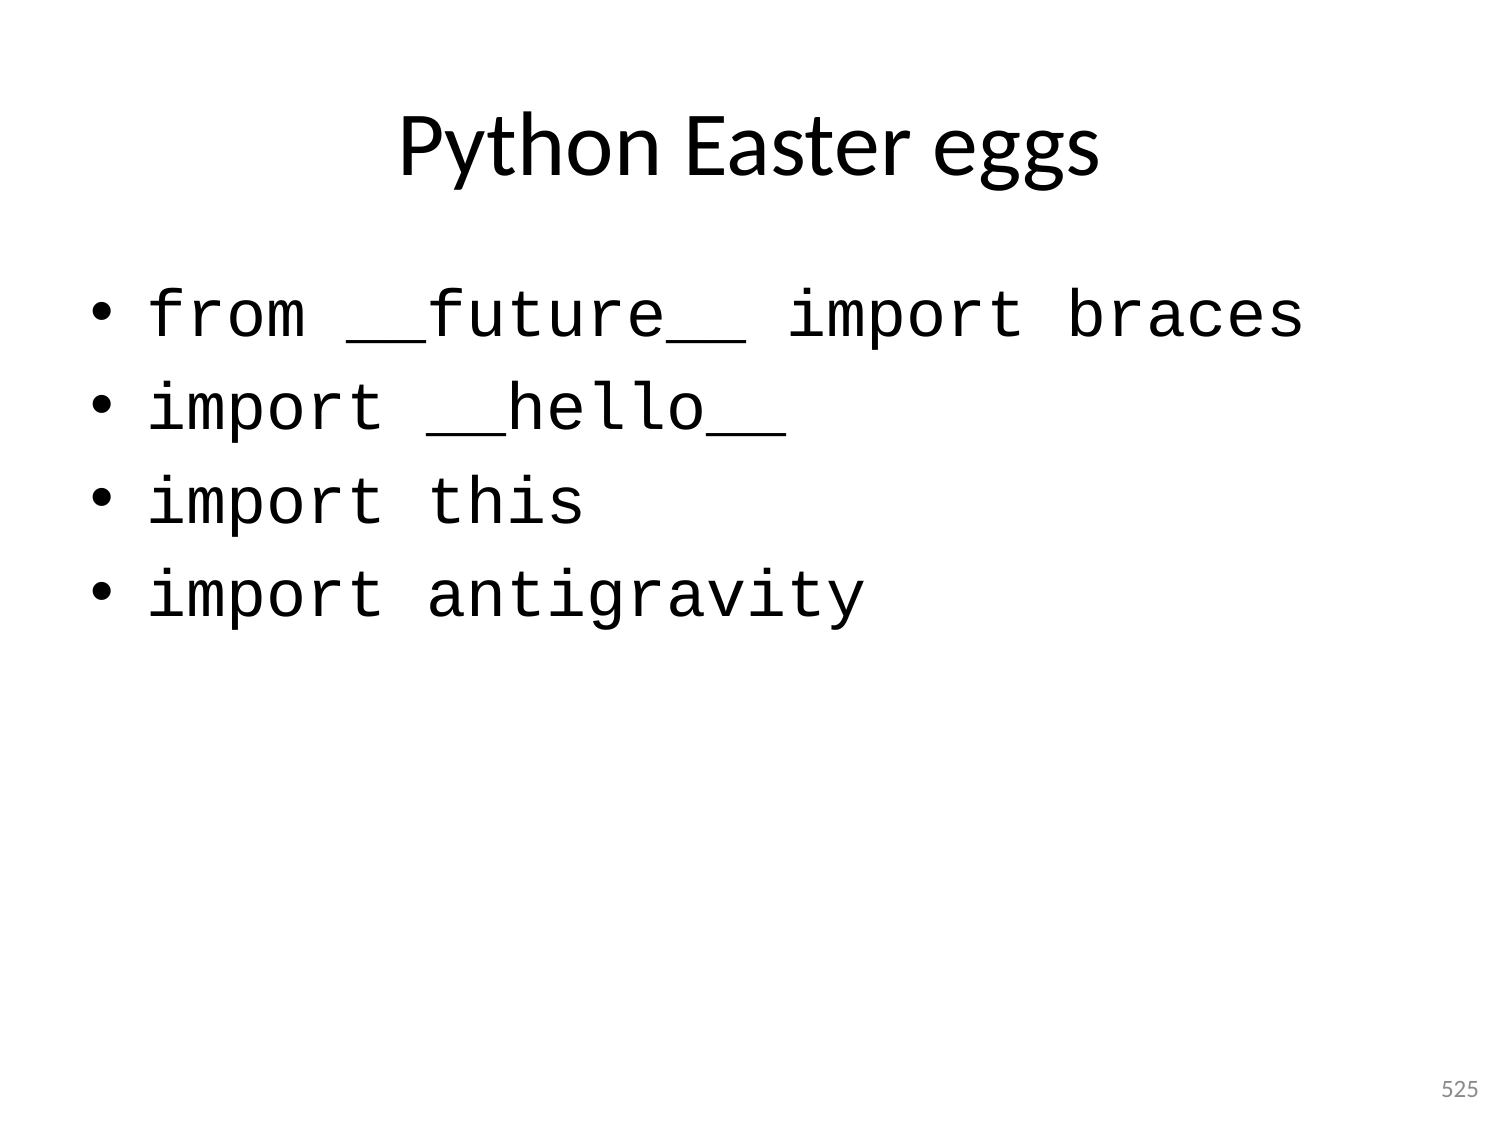

# Python Easter eggs
from __future__ import braces
import __hello__
import this
import antigravity
525